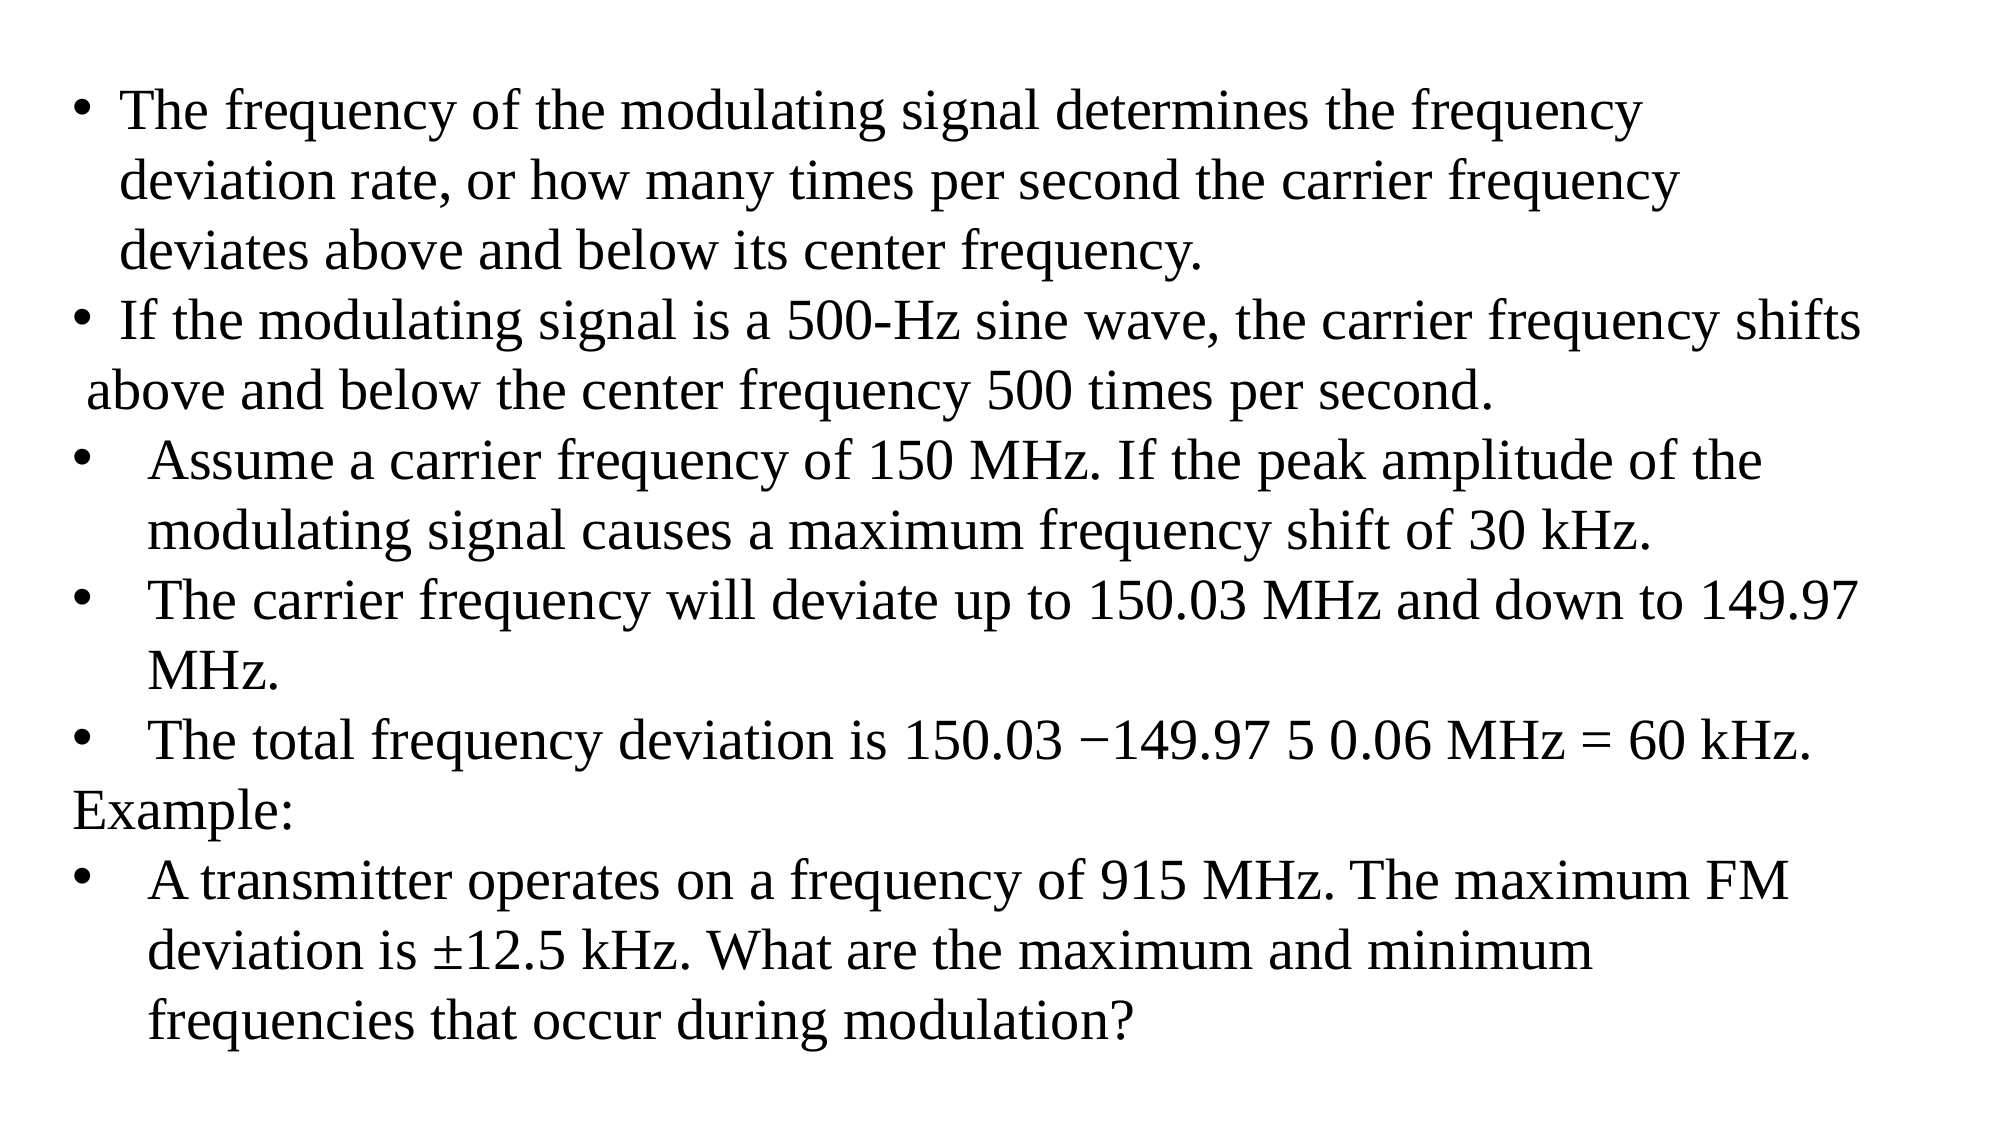

The frequency of the modulating signal determines the frequency deviation rate, or how many times per second the carrier frequency deviates above and below its center frequency.
If the modulating signal is a 500-Hz sine wave, the carrier frequency shifts
 above and below the center frequency 500 times per second.
Assume a carrier frequency of 150 MHz. If the peak amplitude of the modulating signal causes a maximum frequency shift of 30 kHz.
The carrier frequency will deviate up to 150.03 MHz and down to 149.97 MHz.
The total frequency deviation is 150.03 −149.97 5 0.06 MHz = 60 kHz.
Example:
A transmitter operates on a frequency of 915 MHz. The maximum FM deviation is ±12.5 kHz. What are the maximum and minimum frequencies that occur during modulation?